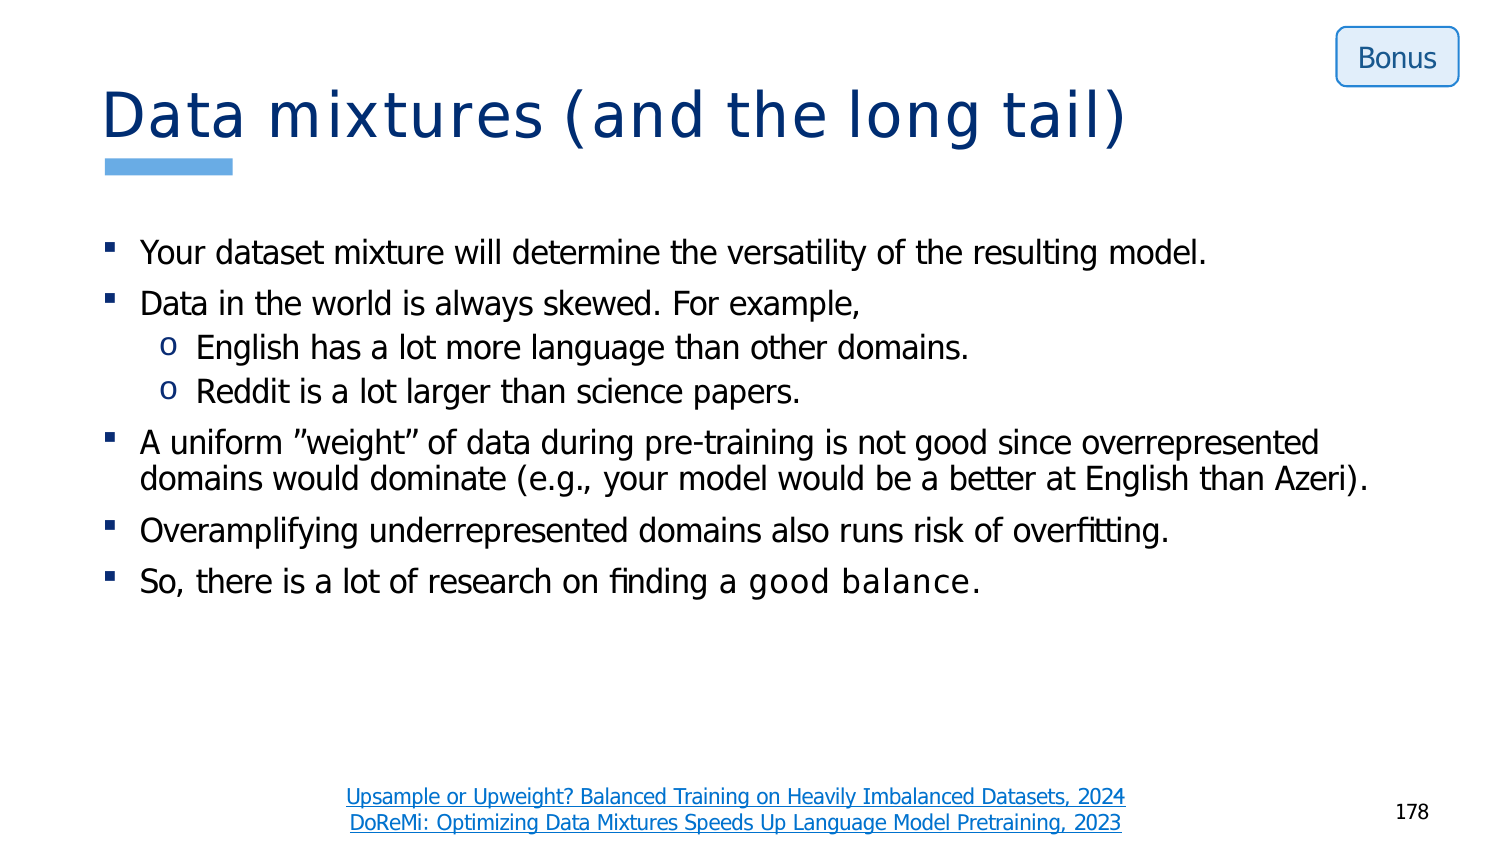

# Data mixtures (and the long tail)
Bonus
Your dataset mixture will determine the versatility of the resulting model.
Data in the world is always skewed. For example,
English has a lot more language than other domains.
Reddit is a lot larger than science papers.
A uniform ”weight” of data during pre-training is not good since overrepresented domains would dominate (e.g., your model would be a better at English than Azeri).
Overamplifying underrepresented domains also runs risk of overfitting.
So, there is a lot of research on finding a good balance.
Upsample or Upweight? Balanced Training on Heavily Imbalanced Datasets, 2024
DoReMi: Optimizing Data Mixtures Speeds Up Language Model Pretraining, 2023